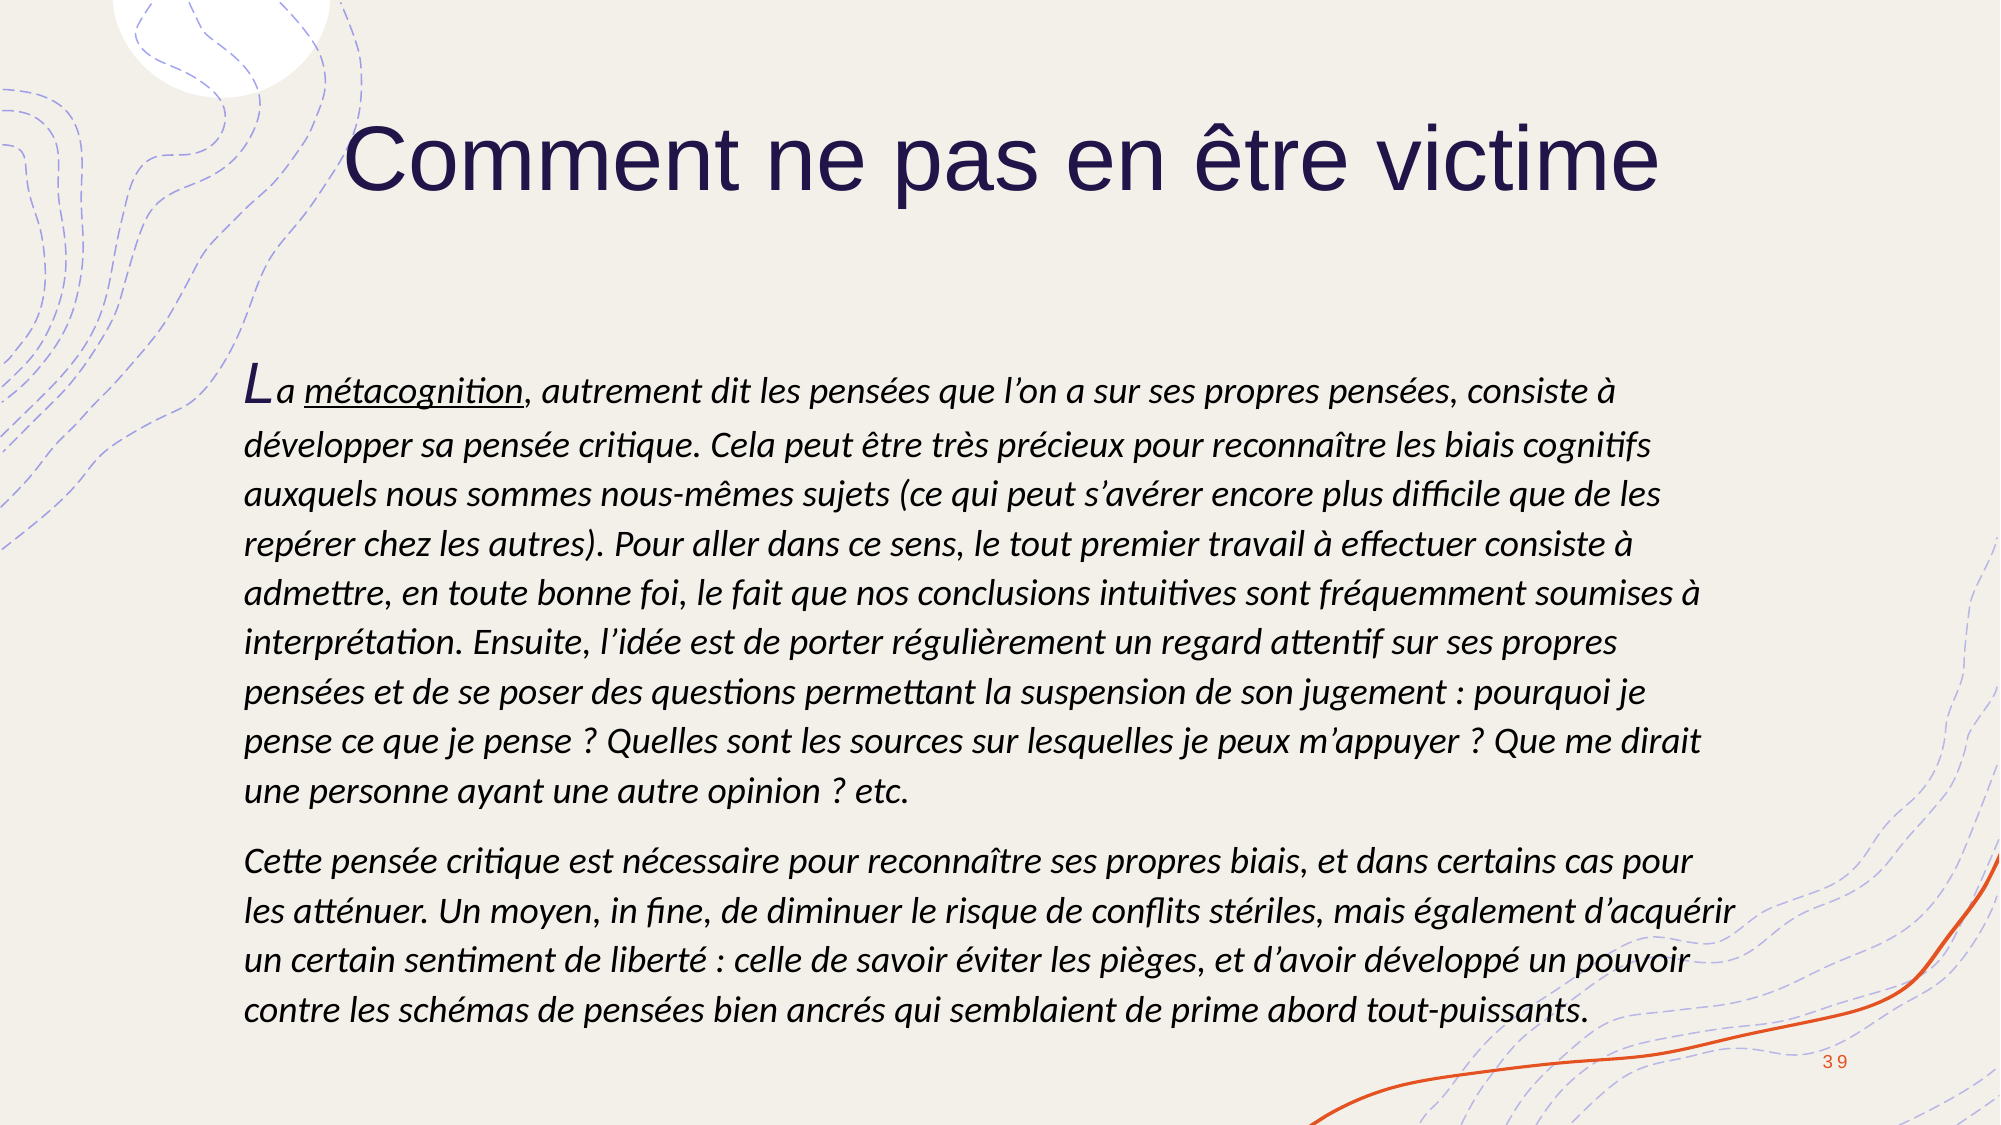

# Comment ne pas en être victime
La métacognition, autrement dit les pensées que l’on a sur ses propres pensées, consiste à développer sa pensée critique. Cela peut être très précieux pour reconnaître les biais cognitifs auxquels nous sommes nous-mêmes sujets (ce qui peut s’avérer encore plus difficile que de les repérer chez les autres). Pour aller dans ce sens, le tout premier travail à effectuer consiste à admettre, en toute bonne foi, le fait que nos conclusions intuitives sont fréquemment soumises à interprétation. Ensuite, l’idée est de porter régulièrement un regard attentif sur ses propres pensées et de se poser des questions permettant la suspension de son jugement : pourquoi je pense ce que je pense ? Quelles sont les sources sur lesquelles je peux m’appuyer ? Que me dirait une personne ayant une autre opinion ? etc.
Cette pensée critique est nécessaire pour reconnaître ses propres biais, et dans certains cas pour les atténuer. Un moyen, in fine, de diminuer le risque de conflits stériles, mais également d’acquérir un certain sentiment de liberté : celle de savoir éviter les pièges, et d’avoir développé un pouvoir contre les schémas de pensées bien ancrés qui semblaient de prime abord tout-puissants.

39